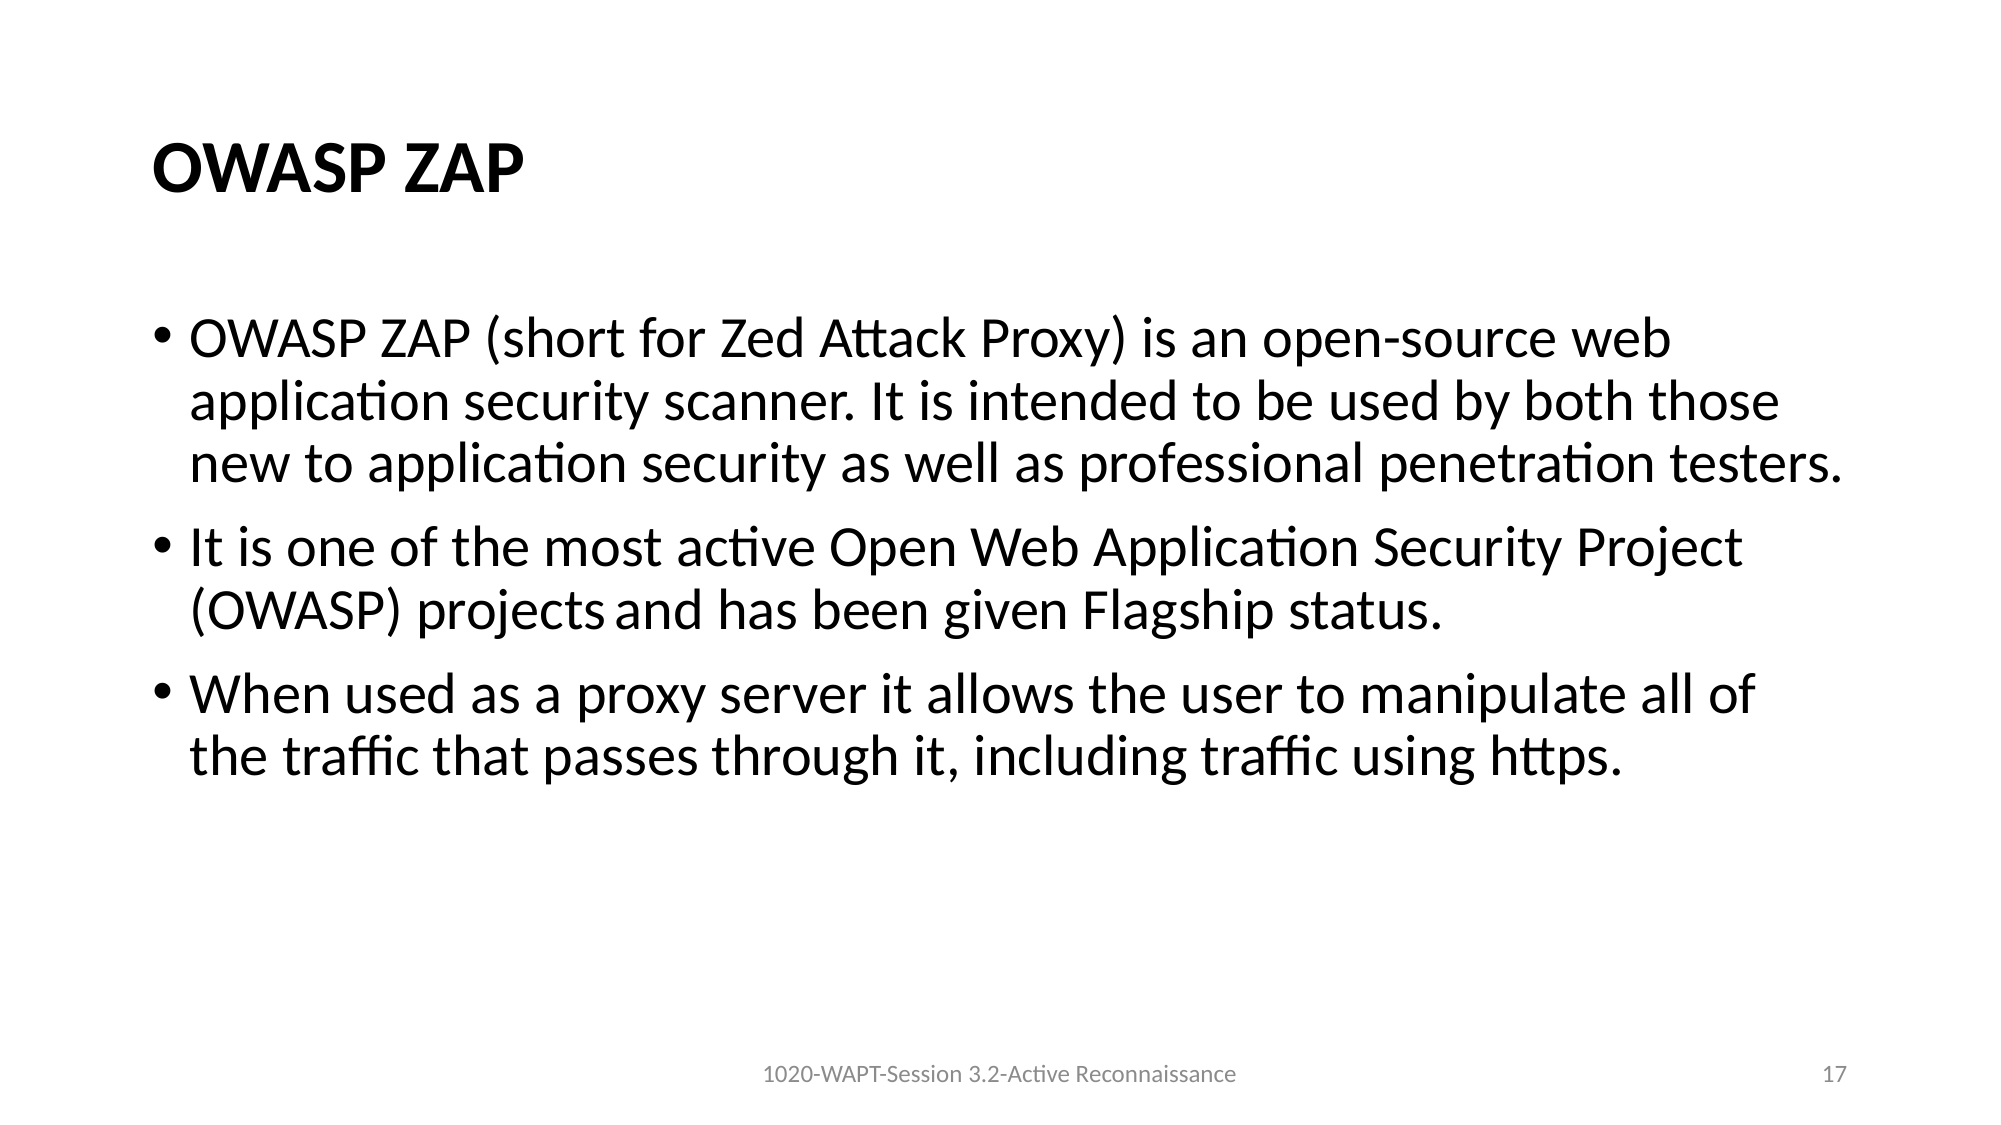

# OWASP ZAP
OWASP ZAP (short for Zed Attack Proxy) is an open-source web application security scanner. It is intended to be used by both those new to application security as well as professional penetration testers.
It is one of the most active Open Web Application Security Project (OWASP) projects and has been given Flagship status.
When used as a proxy server it allows the user to manipulate all of the traffic that passes through it, including traffic using https.

1020-WAPT-Session 3.2-Active Reconnaissance
17